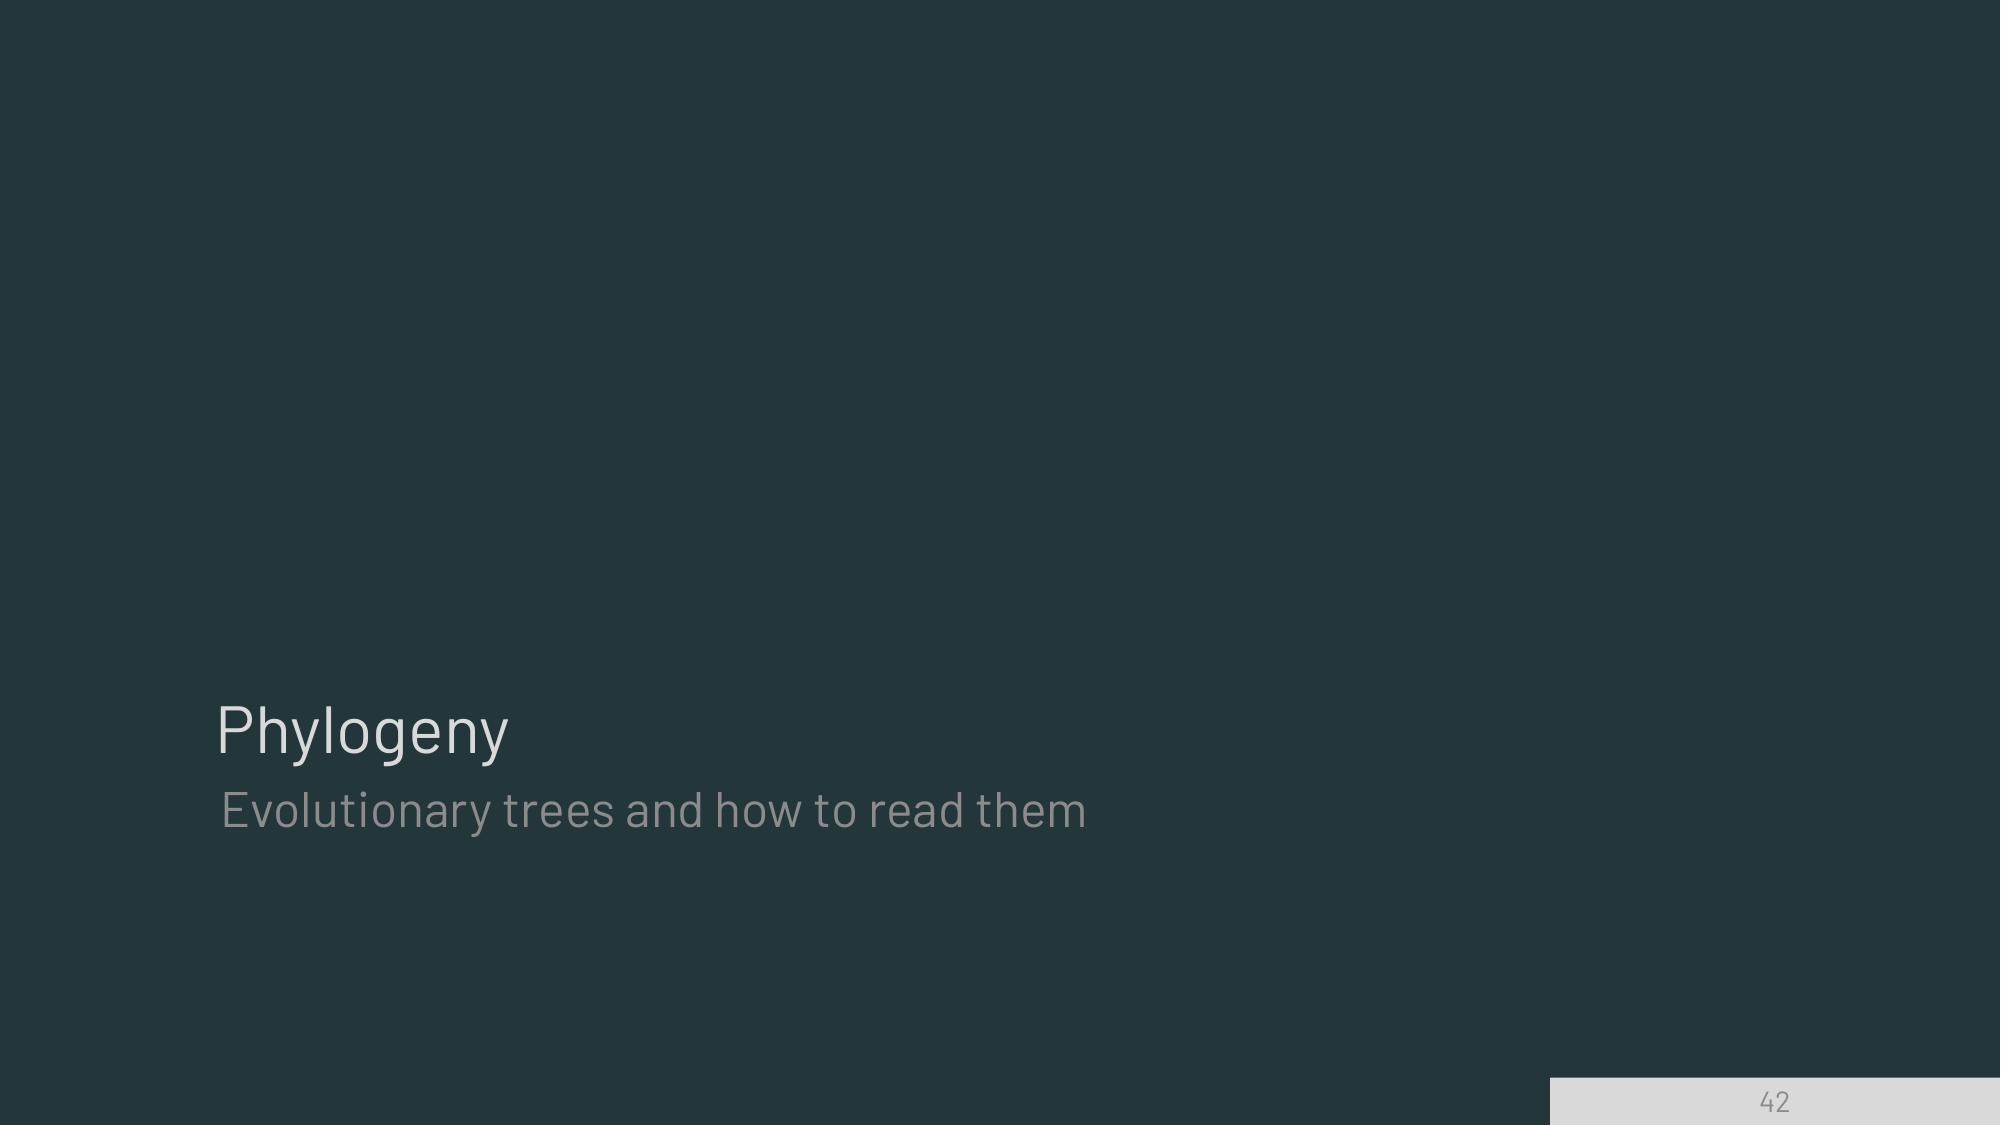

Phylogeny
Evolutionary trees and how to read them
42